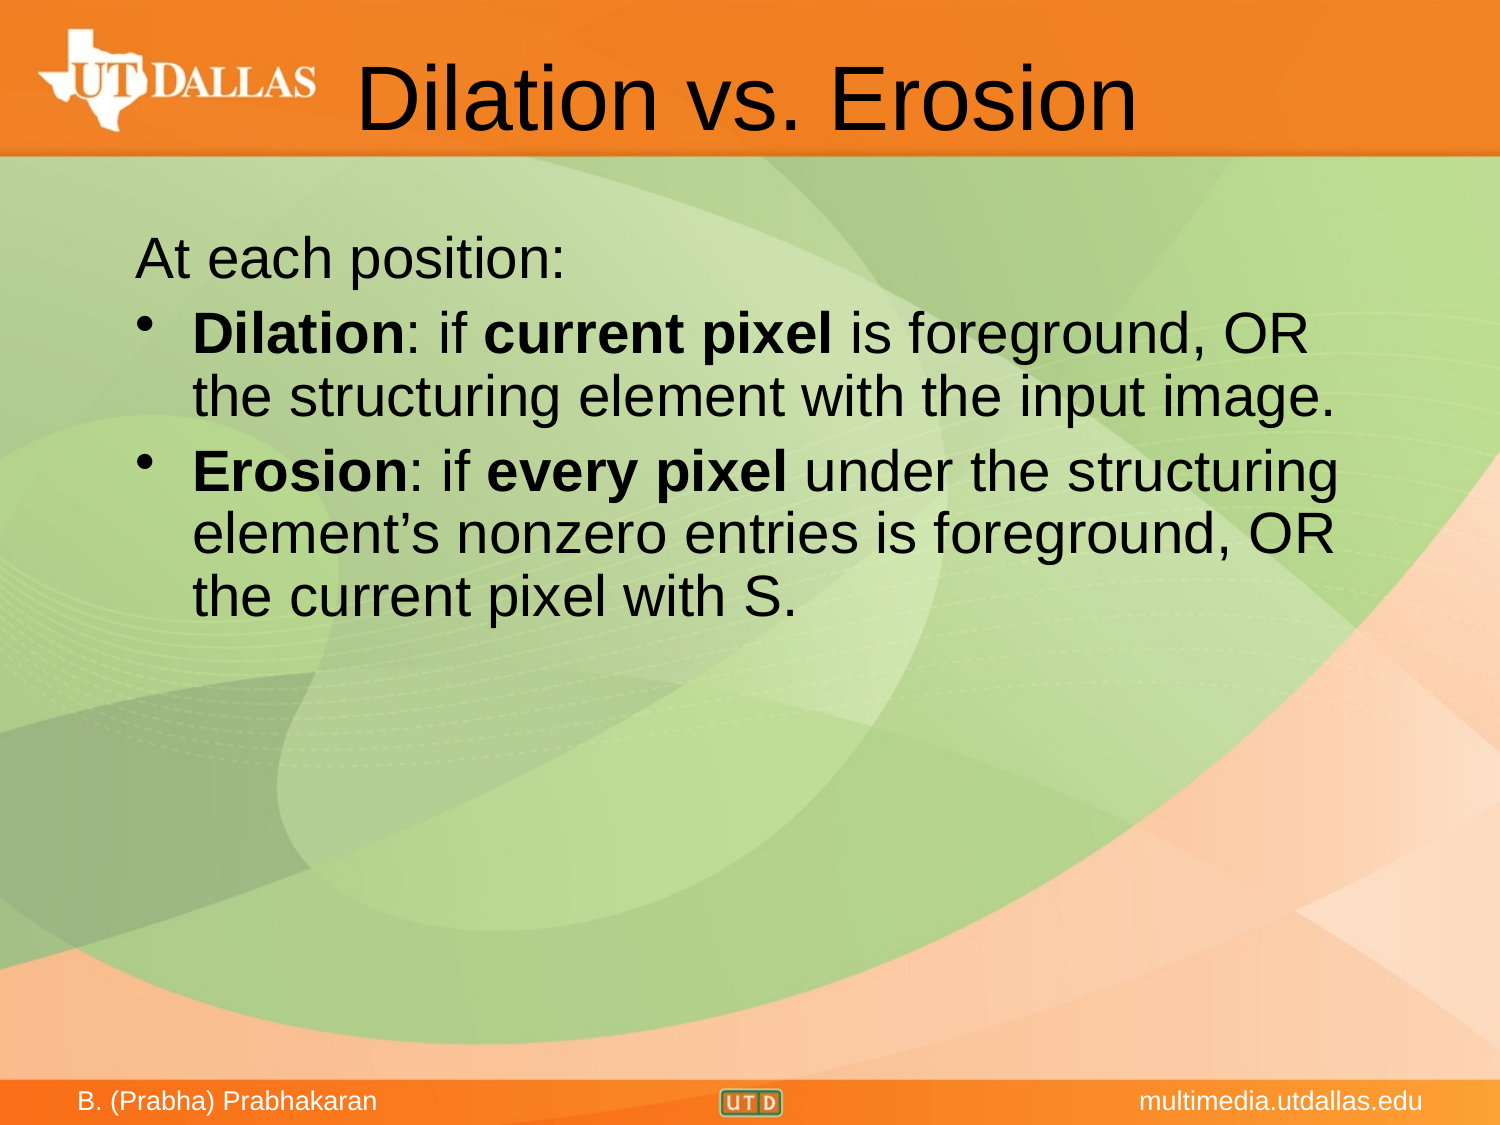

# Dilation vs. Erosion
At each position:
Dilation: if current pixel is foreground, OR the structuring element with the input image.
Erosion: if every pixel under the structuring element’s nonzero entries is foreground, OR the current pixel with S.